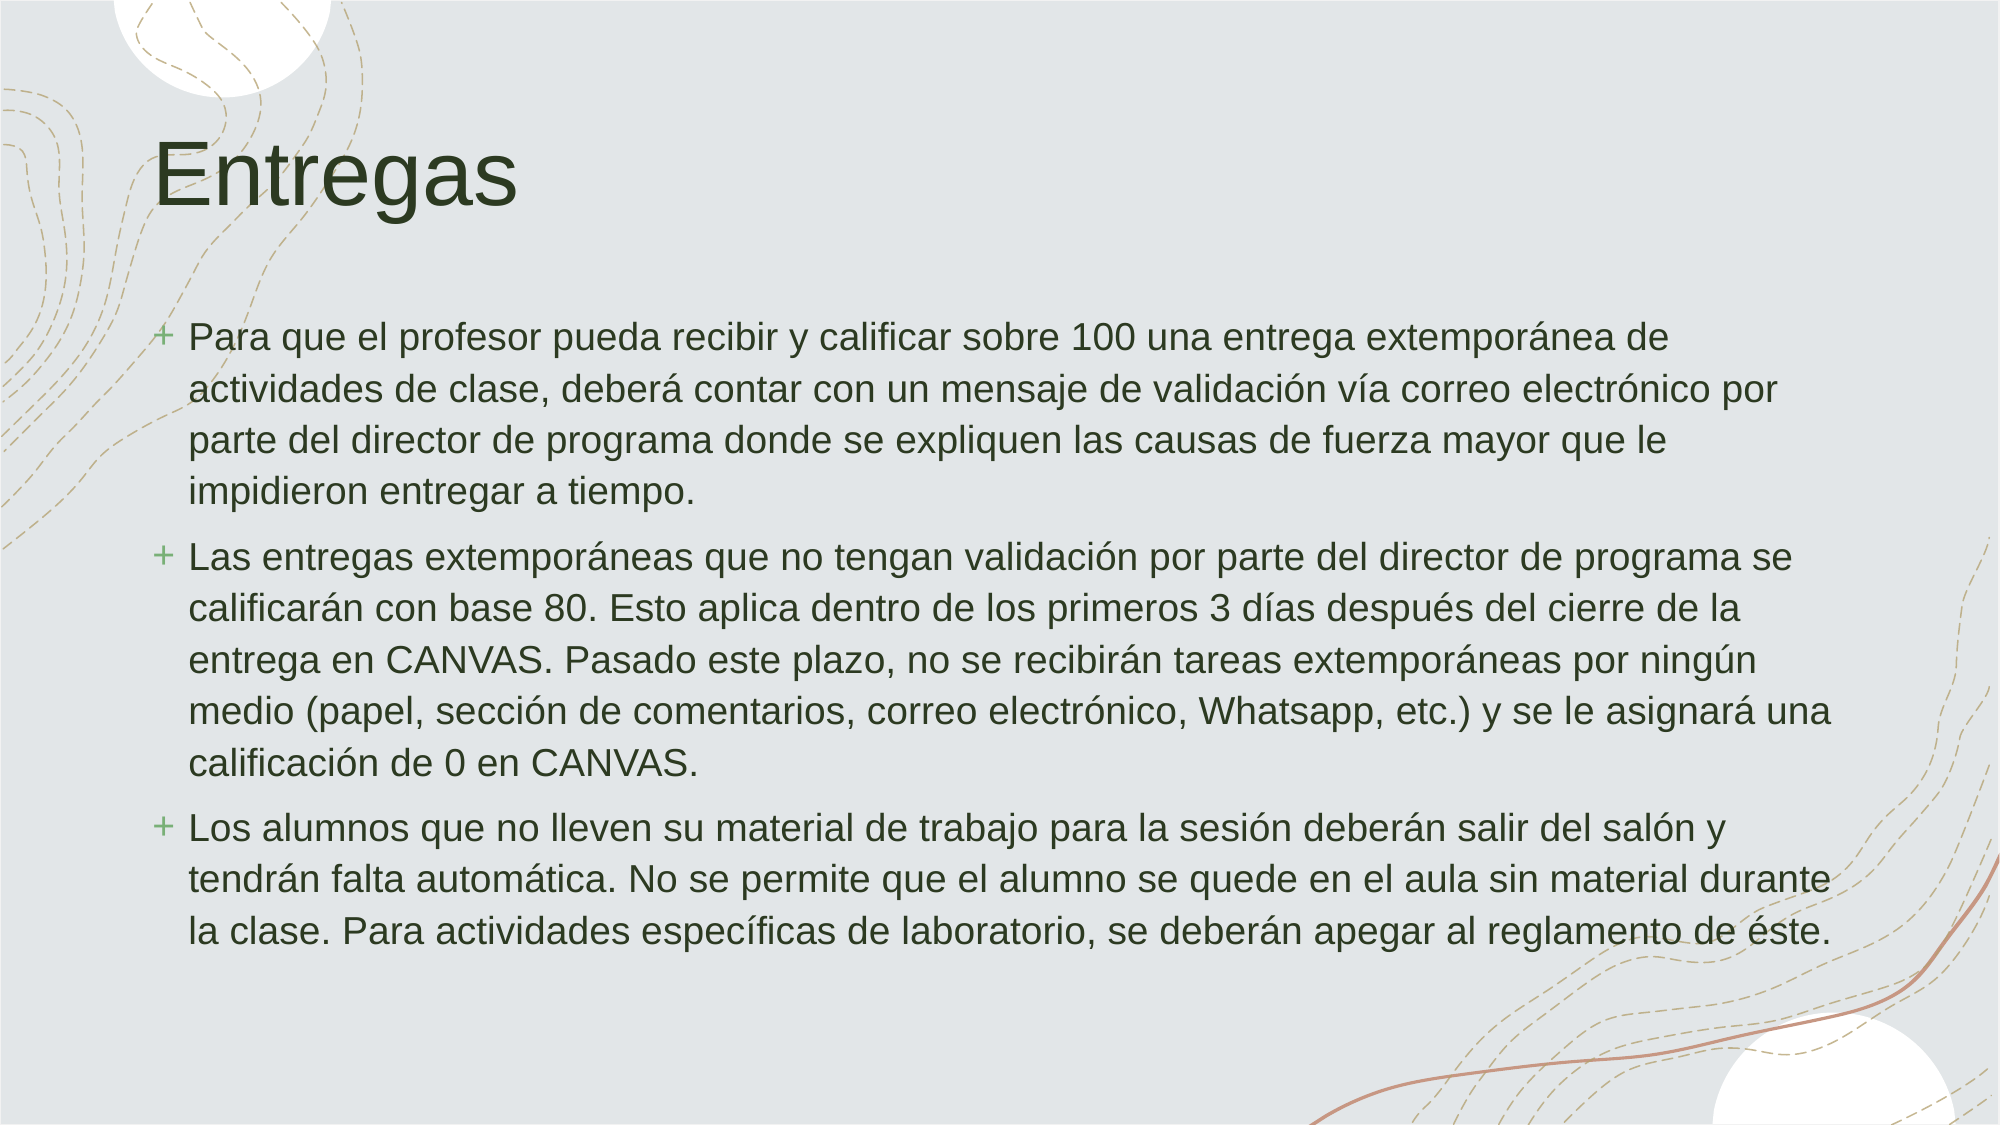

# Entregas
Para que el profesor pueda recibir y calificar sobre 100 una entrega extemporánea de actividades de clase, deberá contar con un mensaje de validación vía correo electrónico por parte del director de programa donde se expliquen las causas de fuerza mayor que le impidieron entregar a tiempo.
Las entregas extemporáneas que no tengan validación por parte del director de programa se calificarán con base 80. Esto aplica dentro de los primeros 3 días después del cierre de la entrega en CANVAS. Pasado este plazo, no se recibirán tareas extemporáneas por ningún medio (papel, sección de comentarios, correo electrónico, Whatsapp, etc.) y se le asignará una calificación de 0 en CANVAS.
Los alumnos que no lleven su material de trabajo para la sesión deberán salir del salón y tendrán falta automática. No se permite que el alumno se quede en el aula sin material durante la clase. Para actividades específicas de laboratorio, se deberán apegar al reglamento de éste.